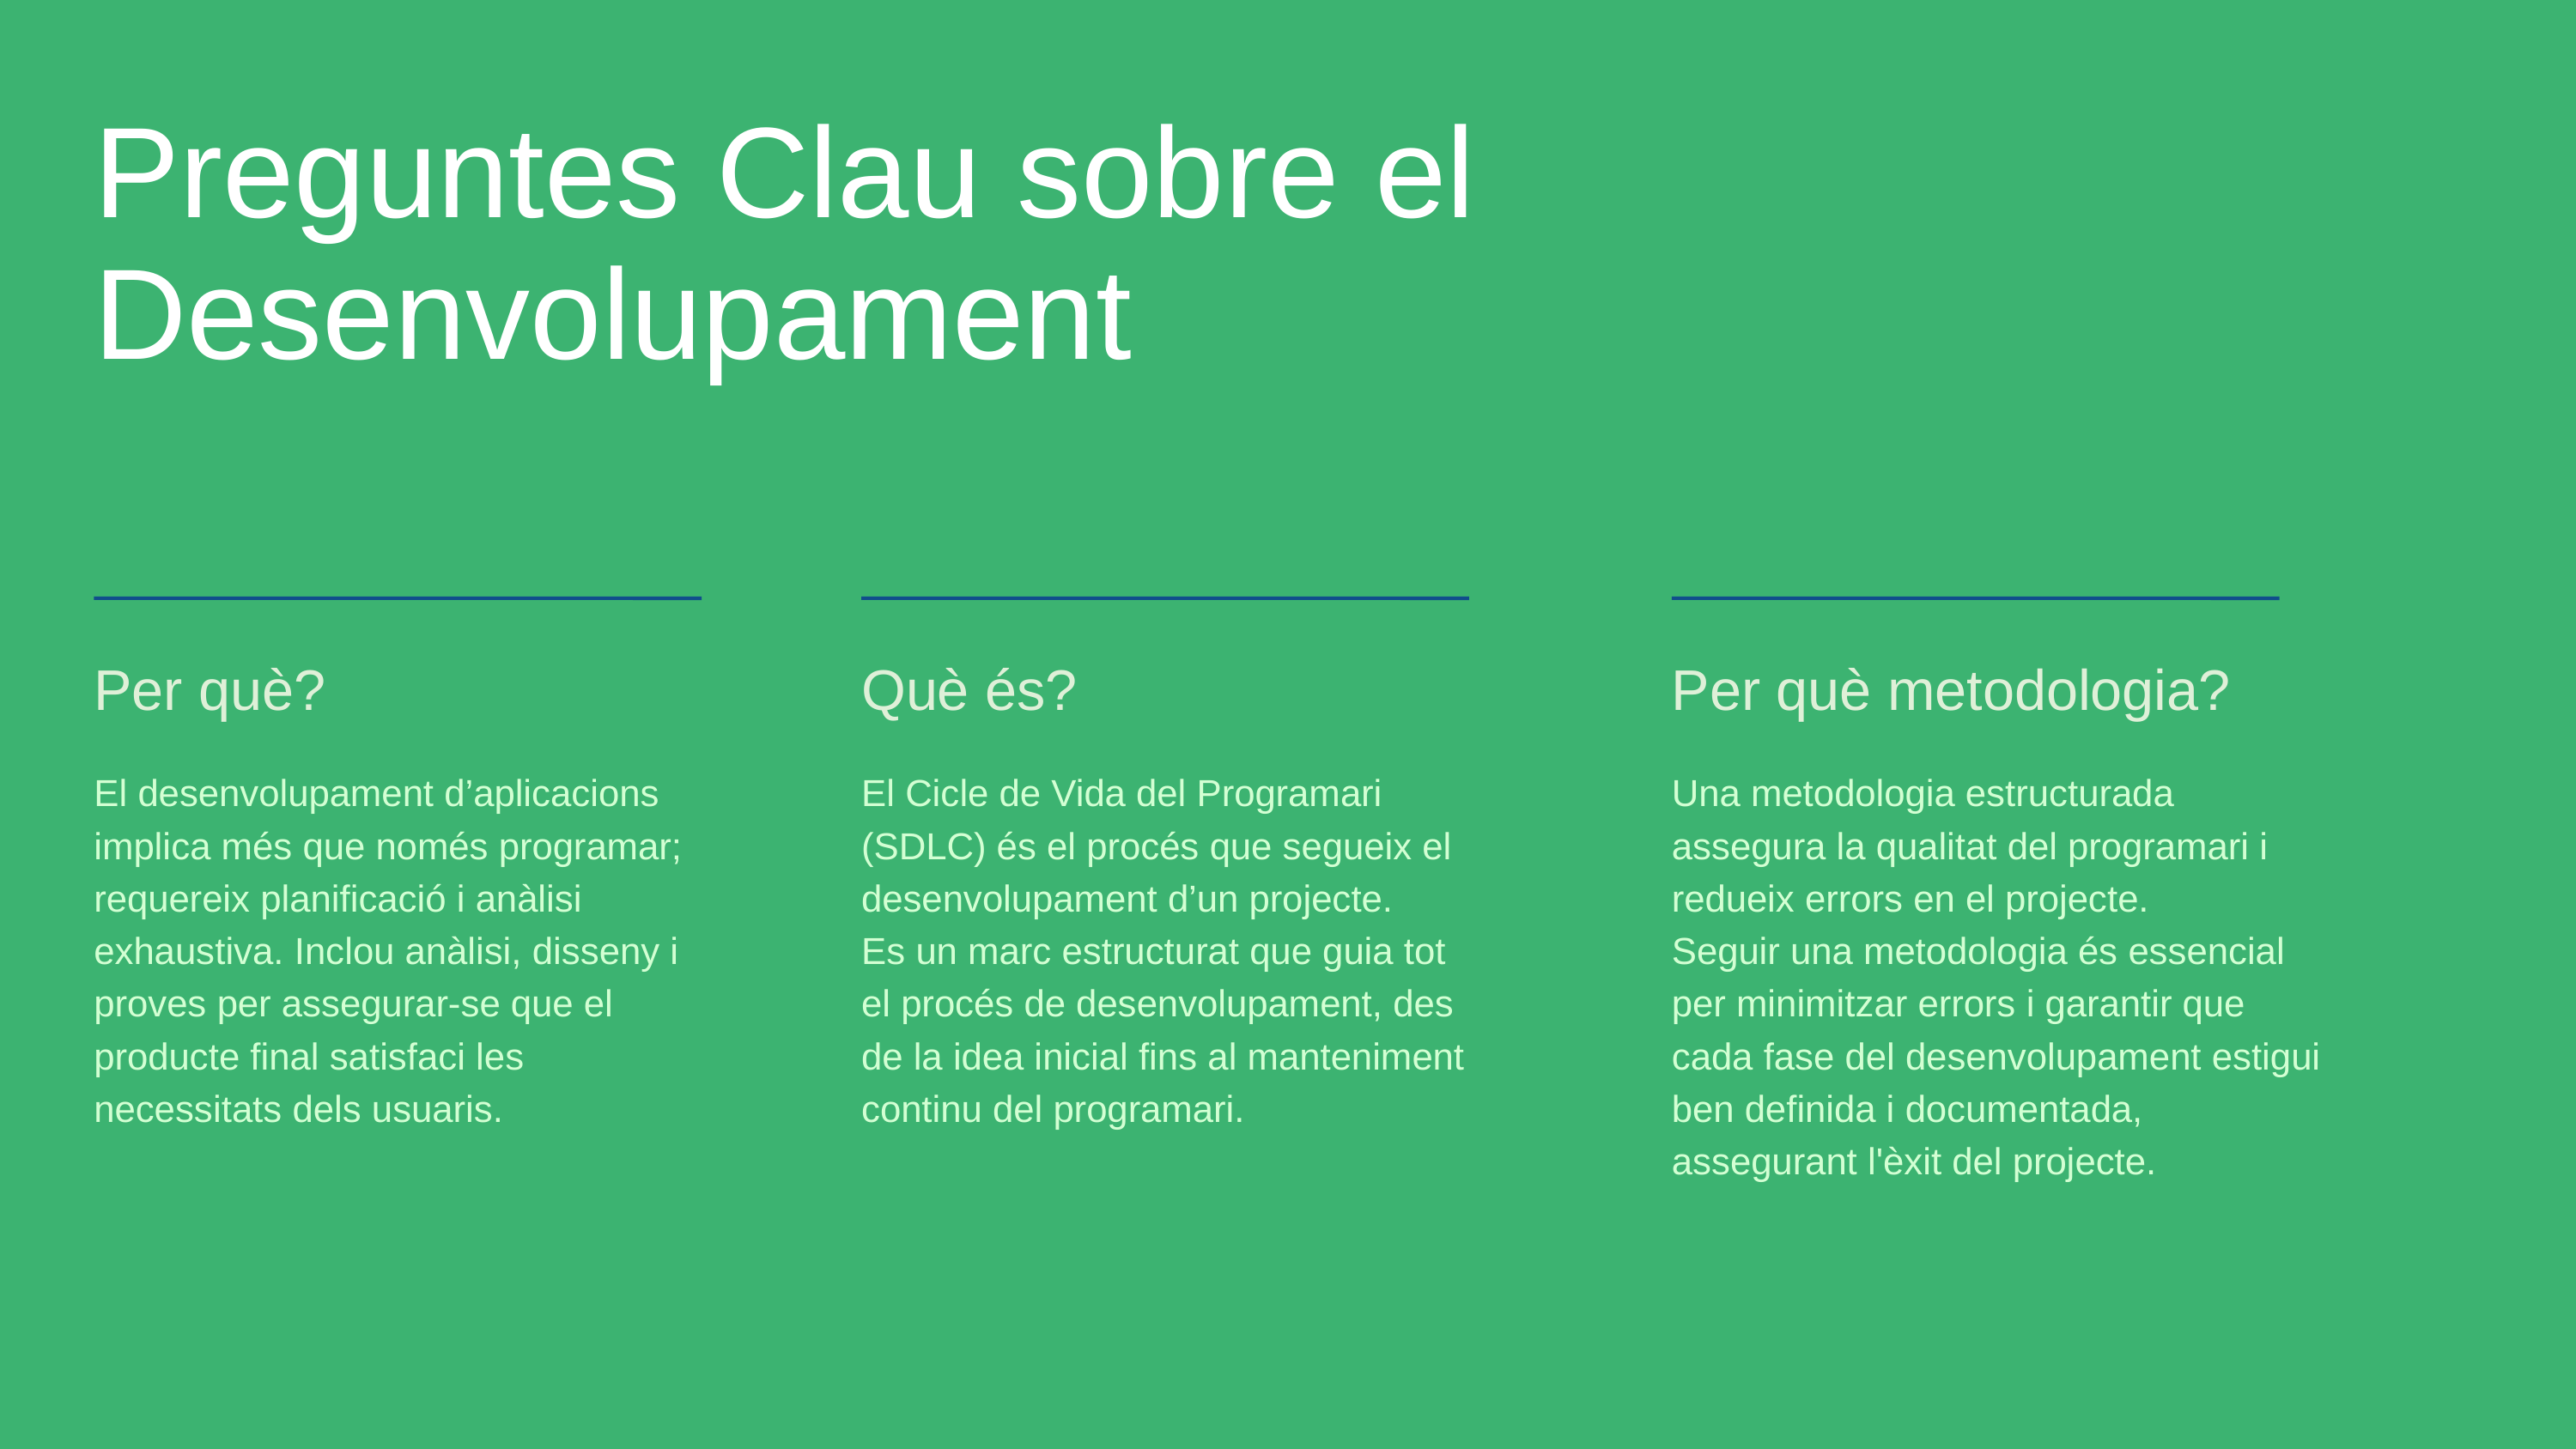

Preguntes Clau sobre el Desenvolupament

Per què?
El desenvolupament d’aplicacions implica més que només programar; requereix planificació i anàlisi exhaustiva. Inclou anàlisi, disseny i proves per assegurar-se que el producte final satisfaci les necessitats dels usuaris.

Què és?
El Cicle de Vida del Programari (SDLC) és el procés que segueix el desenvolupament d’un projecte.
Es un marc estructurat que guia tot el procés de desenvolupament, des de la idea inicial fins al manteniment continu del programari.

Per què metodologia?
Una metodologia estructurada assegura la qualitat del programari i redueix errors en el projecte.
Seguir una metodologia és essencial per minimitzar errors i garantir que cada fase del desenvolupament estigui ben definida i documentada, assegurant l'èxit del projecte.